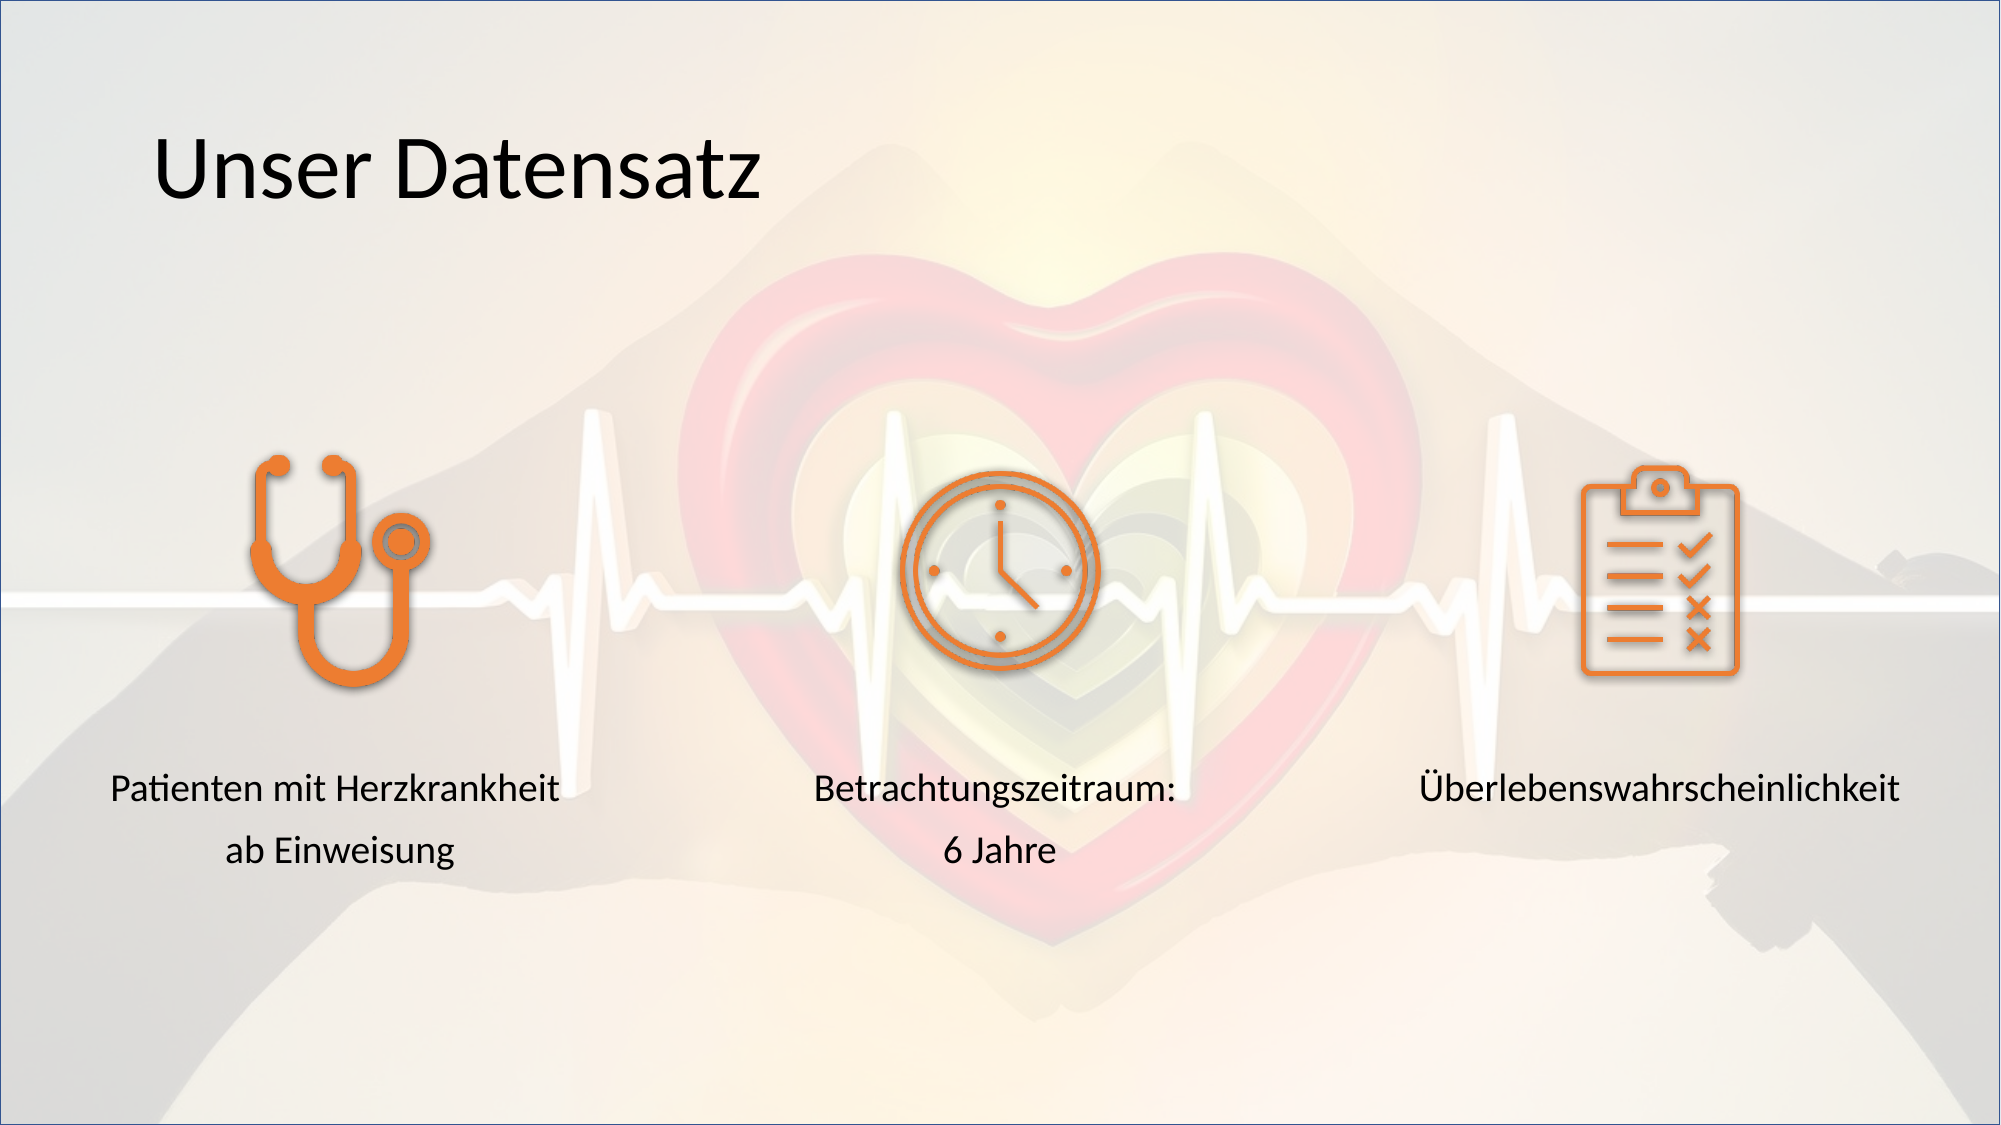

# Unser Datensatz
Patienten mit Herzkrankheit
ab Einweisung
Betrachtungszeitraum:
6 Jahre
Überlebenswahrscheinlichkeit